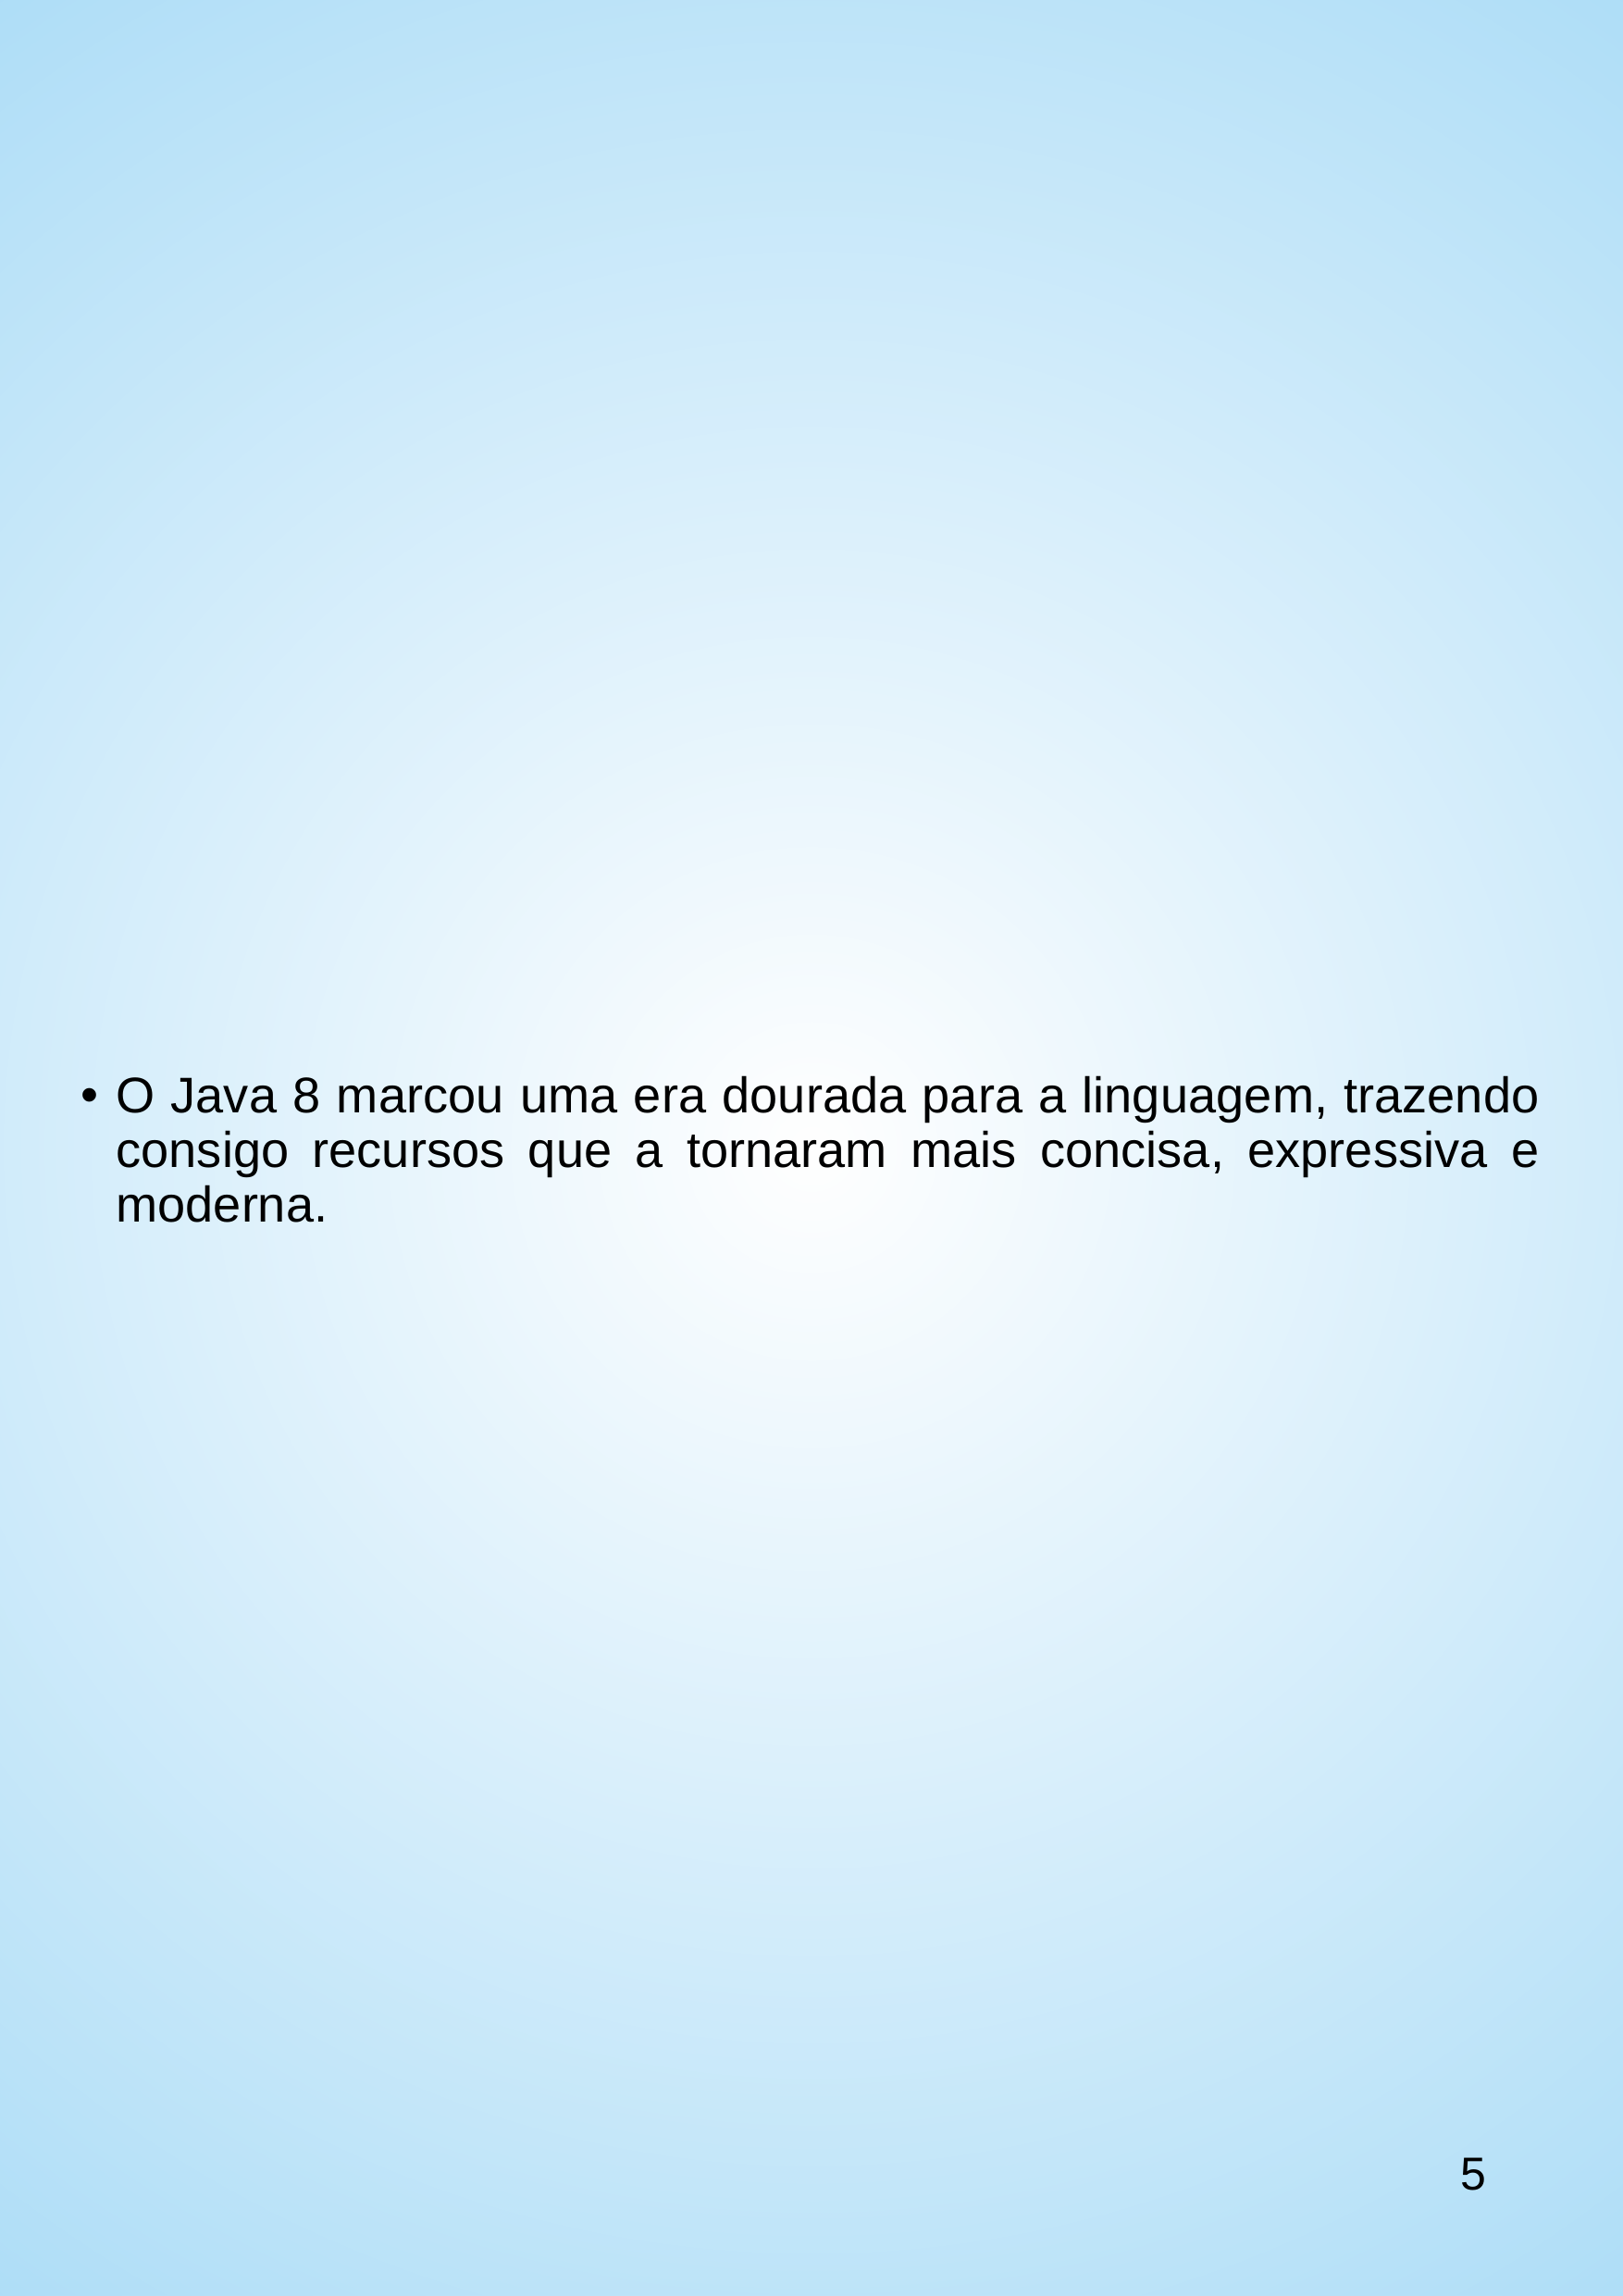

# O Java 8 marcou uma era dourada para a linguagem, trazendo consigo recursos que a tornaram mais concisa, expressiva e moderna.